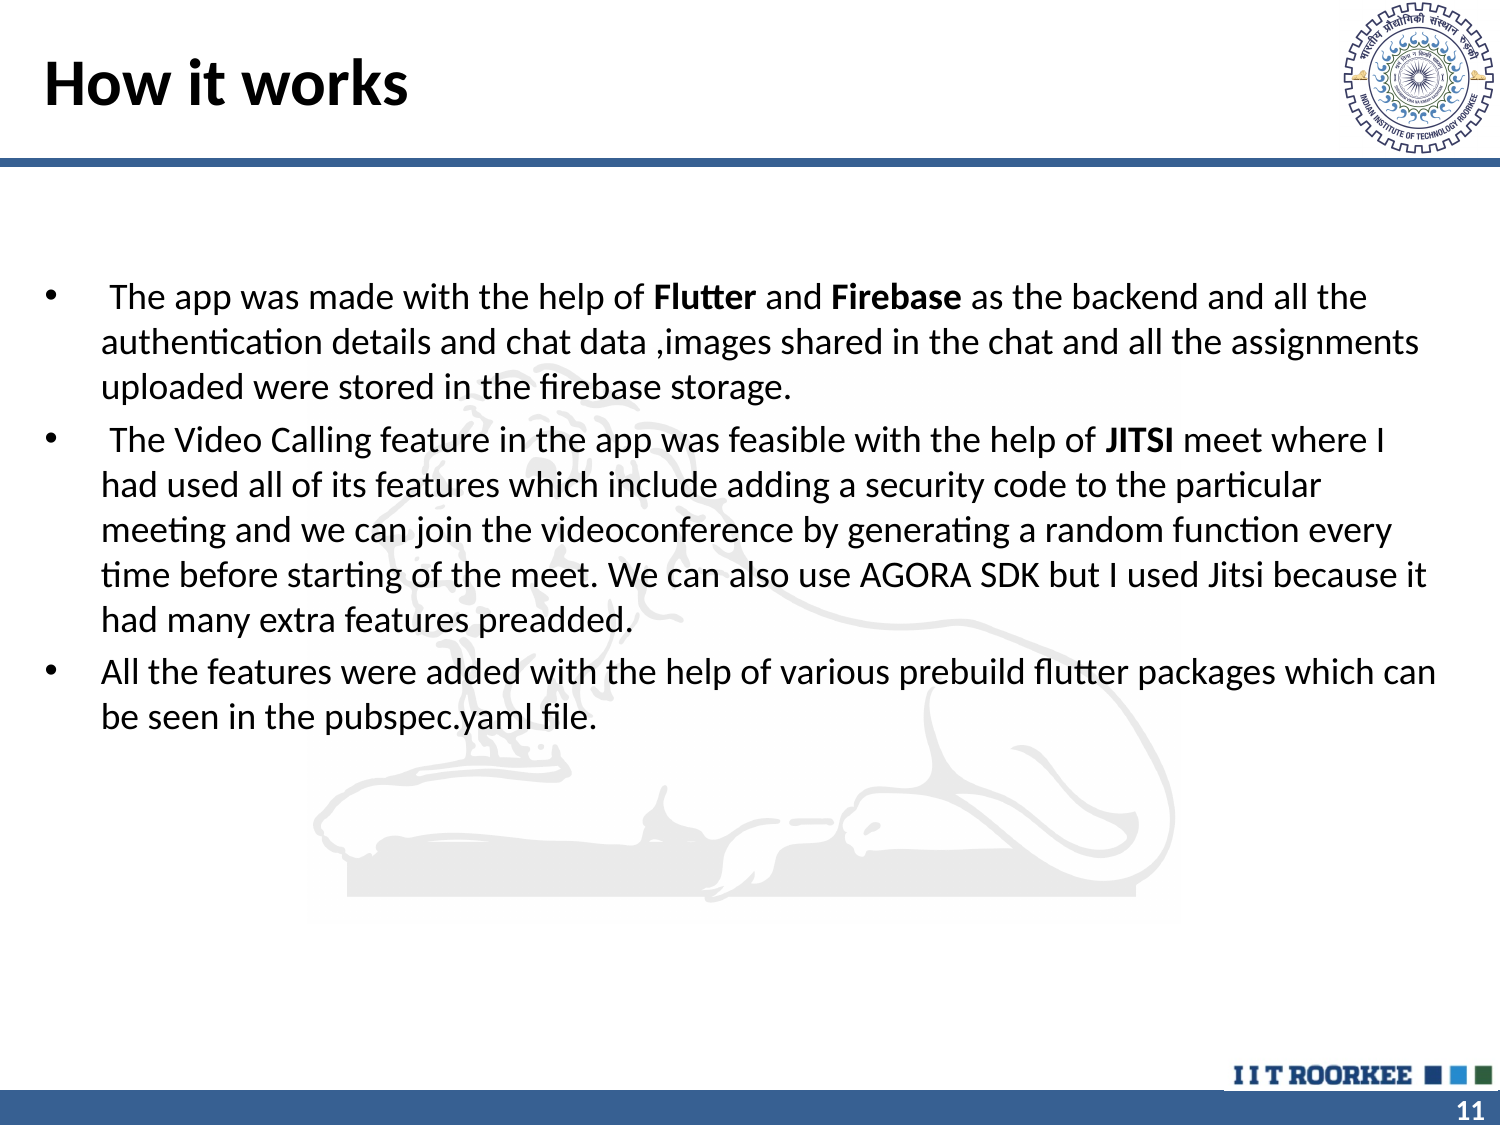

# How it works

 The app was made with the help of Flutter and Firebase as the backend and all the authentication details and chat data ,images shared in the chat and all the assignments uploaded were stored in the firebase storage.
 The Video Calling feature in the app was feasible with the help of JITSI meet where I had used all of its features which include adding a security code to the particular meeting and we can join the videoconference by generating a random function every time before starting of the meet. We can also use AGORA SDK but I used Jitsi because it had many extra features preadded.
All the features were added with the help of various prebuild flutter packages which can be seen in the pubspec.yaml file.